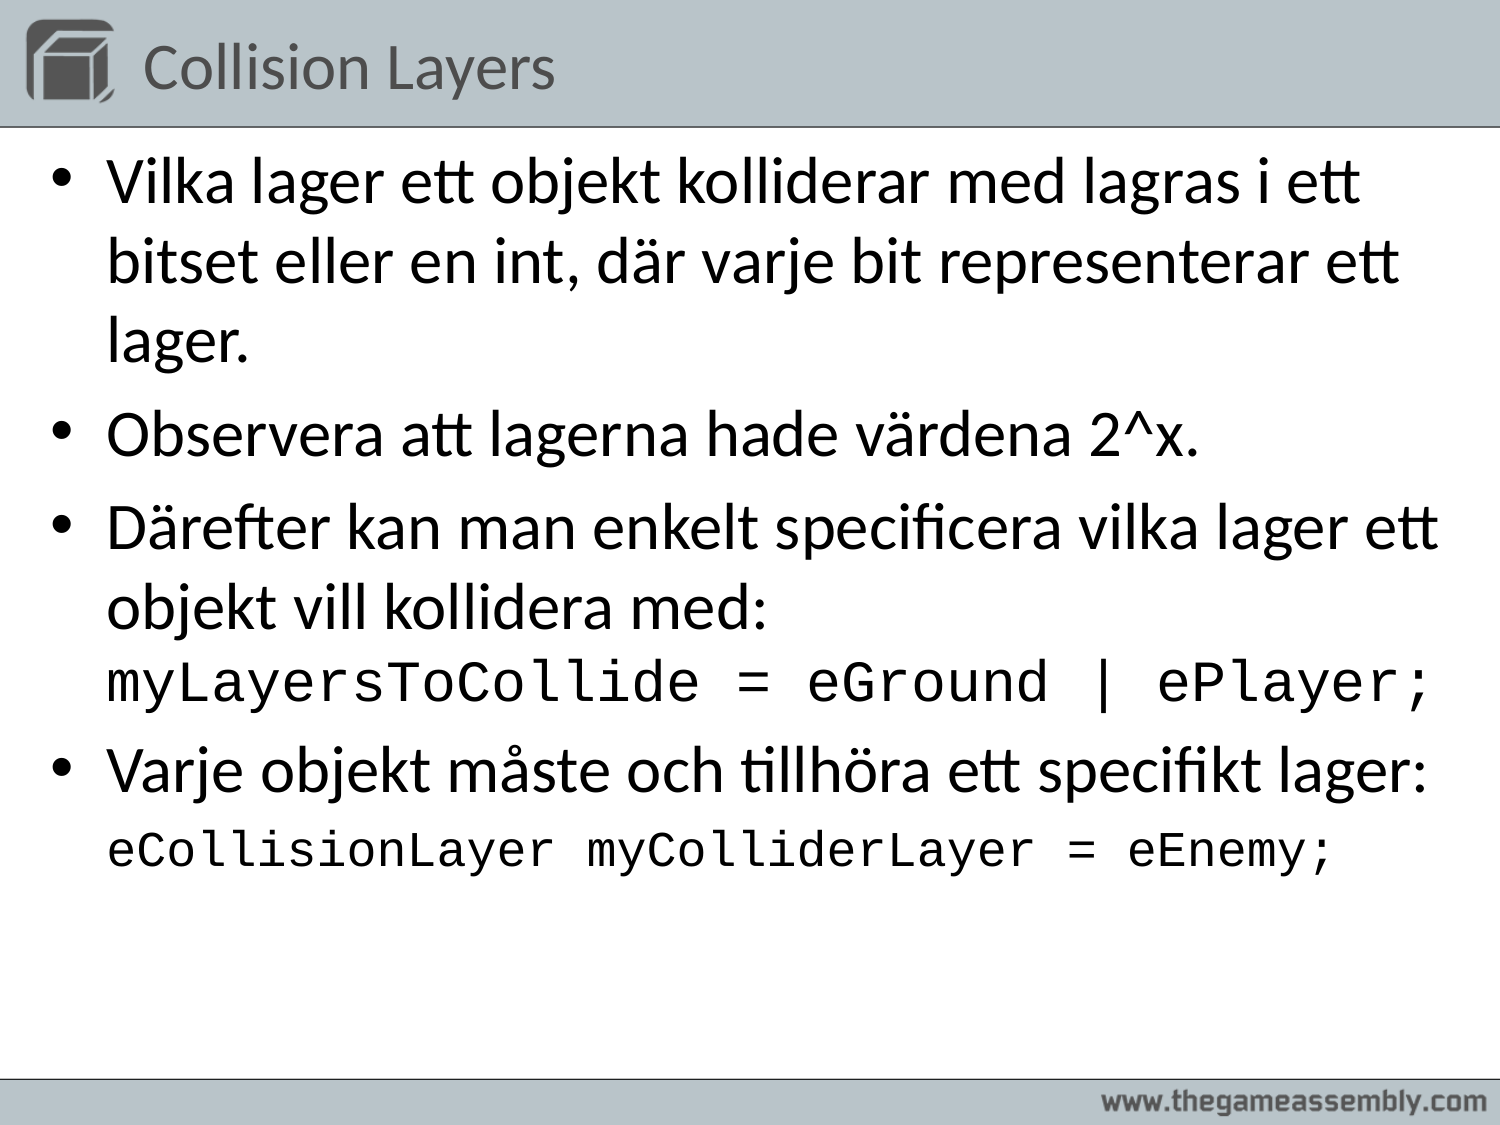

# Collision Layers
Vilka lager ett objekt kolliderar med lagras i ett bitset eller en int, där varje bit representerar ett lager.
Observera att lagerna hade värdena 2^x.
Därefter kan man enkelt specificera vilka lager ett objekt vill kollidera med:
myLayersToCollide = eGround | ePlayer;
Varje objekt måste och tillhöra ett specifikt lager:
	eCollisionLayer myColliderLayer = eEnemy;